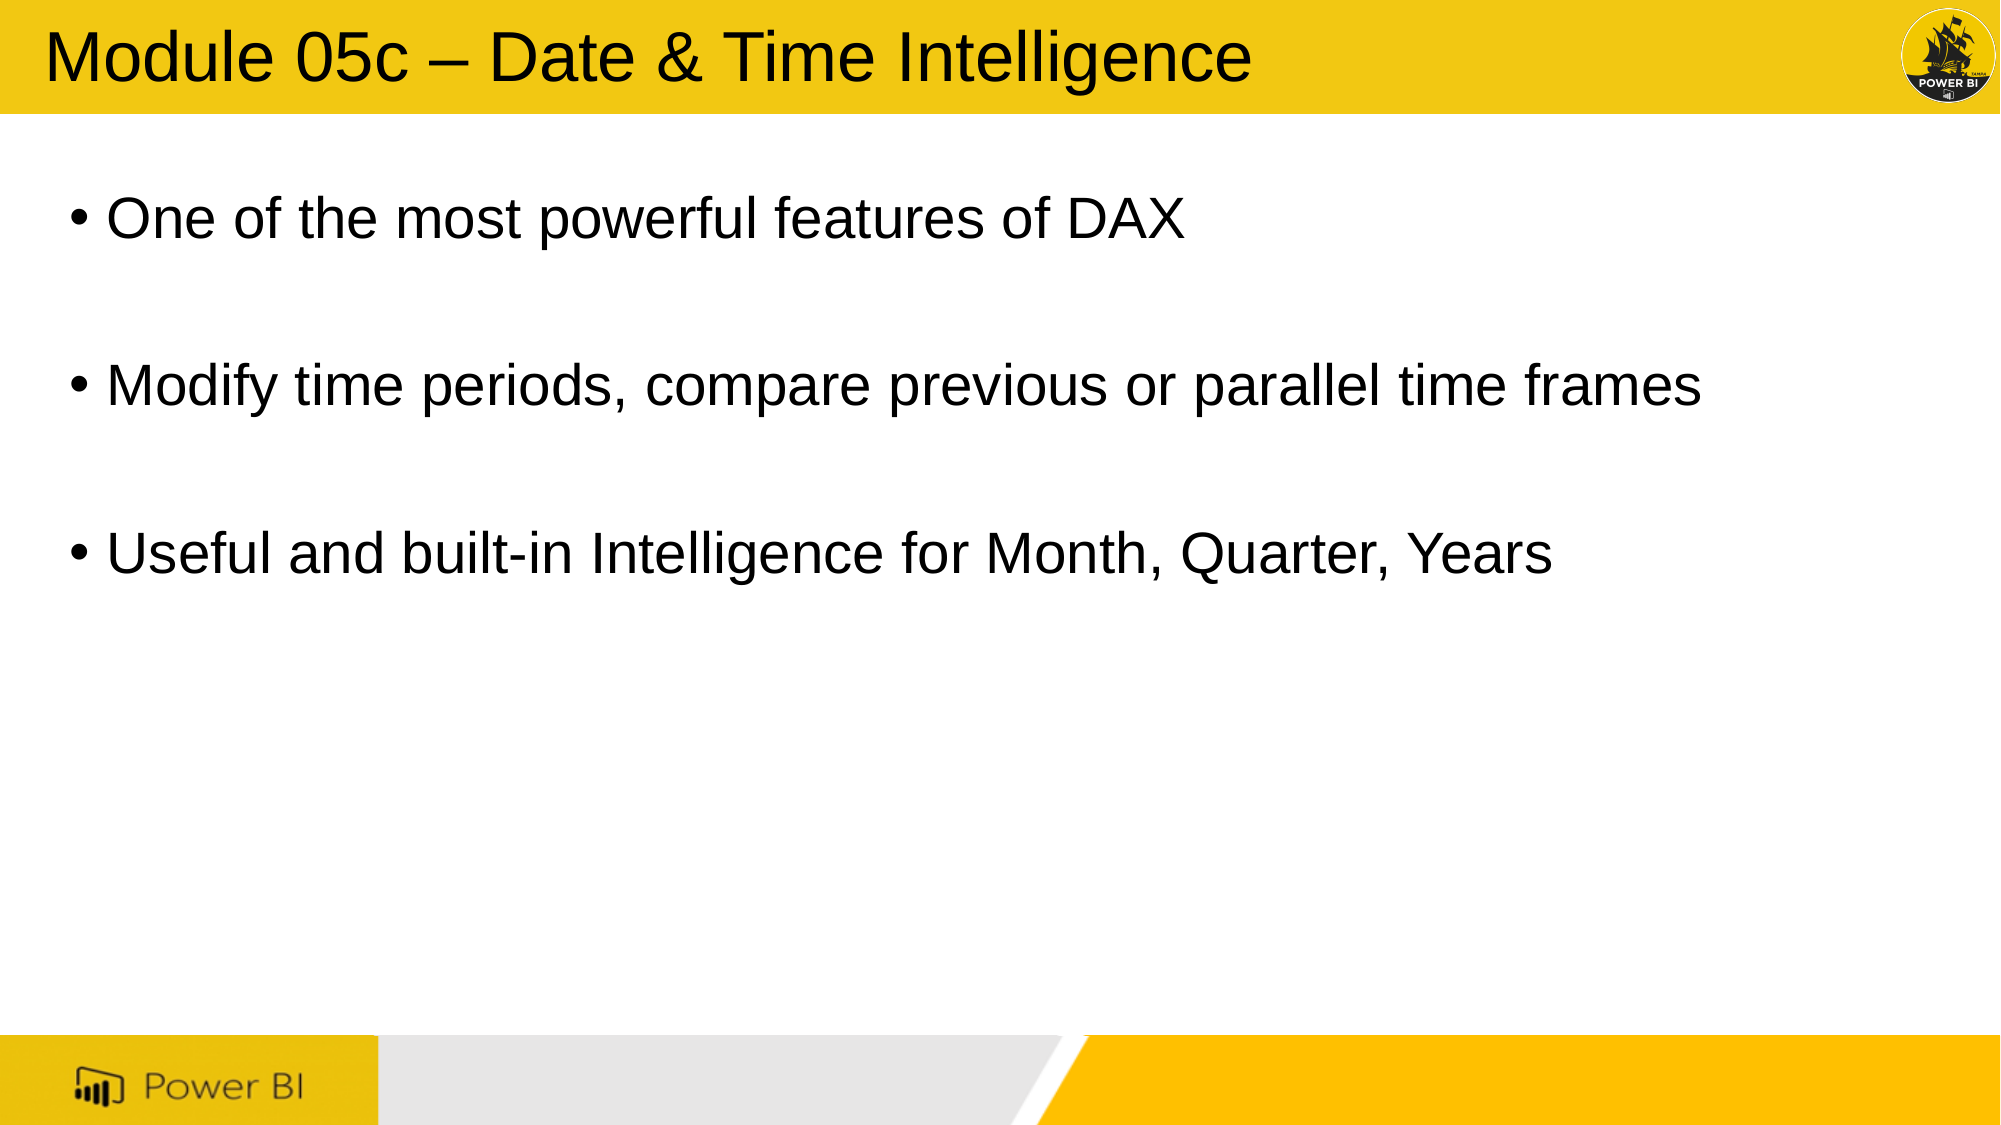

# Module 05c – Date & Time Intelligence

One of the most powerful features of DAX

Modify time periods, compare previous or parallel time frames

Useful and built-in Intelligence for Month, Quarter, Years